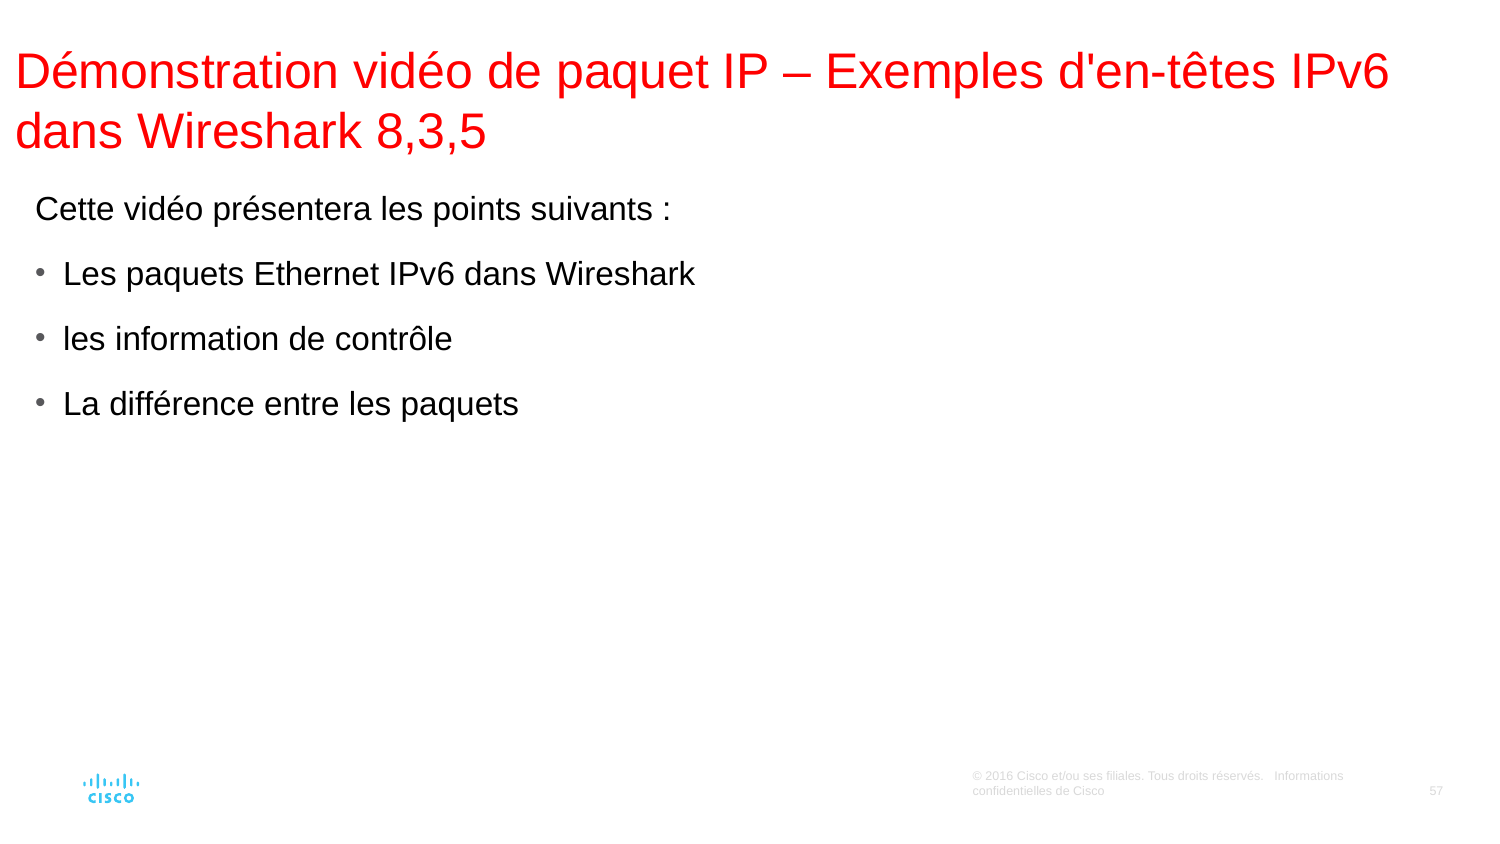

# Démonstration vidéo de paquet IP – Exemples d'en-têtes IPv6 dans Wireshark 8,3,5
Cette vidéo présentera les points suivants :
Les paquets Ethernet IPv6 dans Wireshark
les information de contrôle
La différence entre les paquets